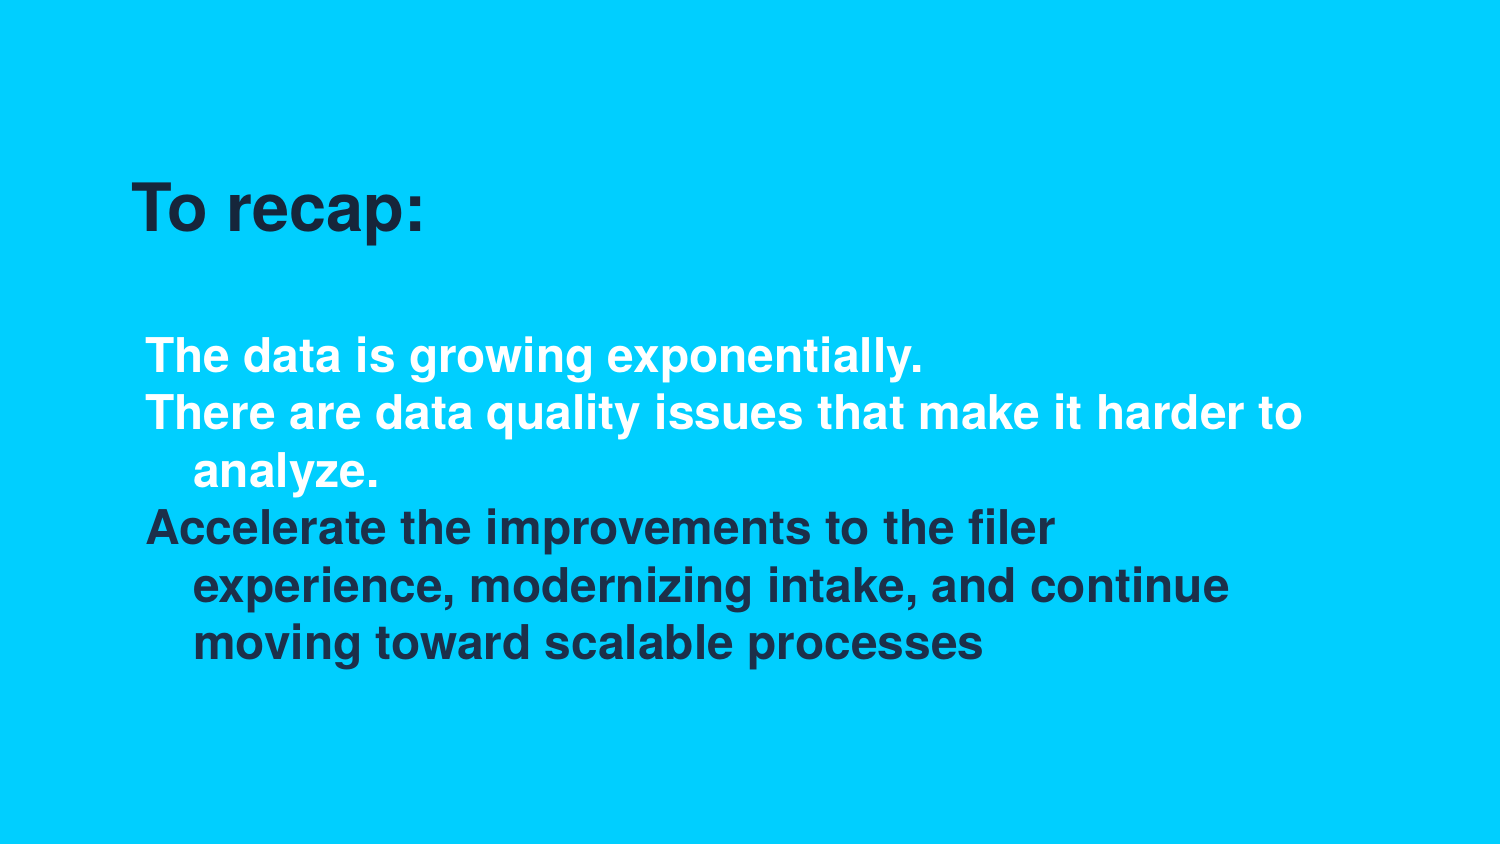

# To recap:

The data is growing exponentially.
There are data quality issues that make it harder to analyze.
Accelerate the improvements to the filer experience, modernizing intake, and continue moving toward scalable processes